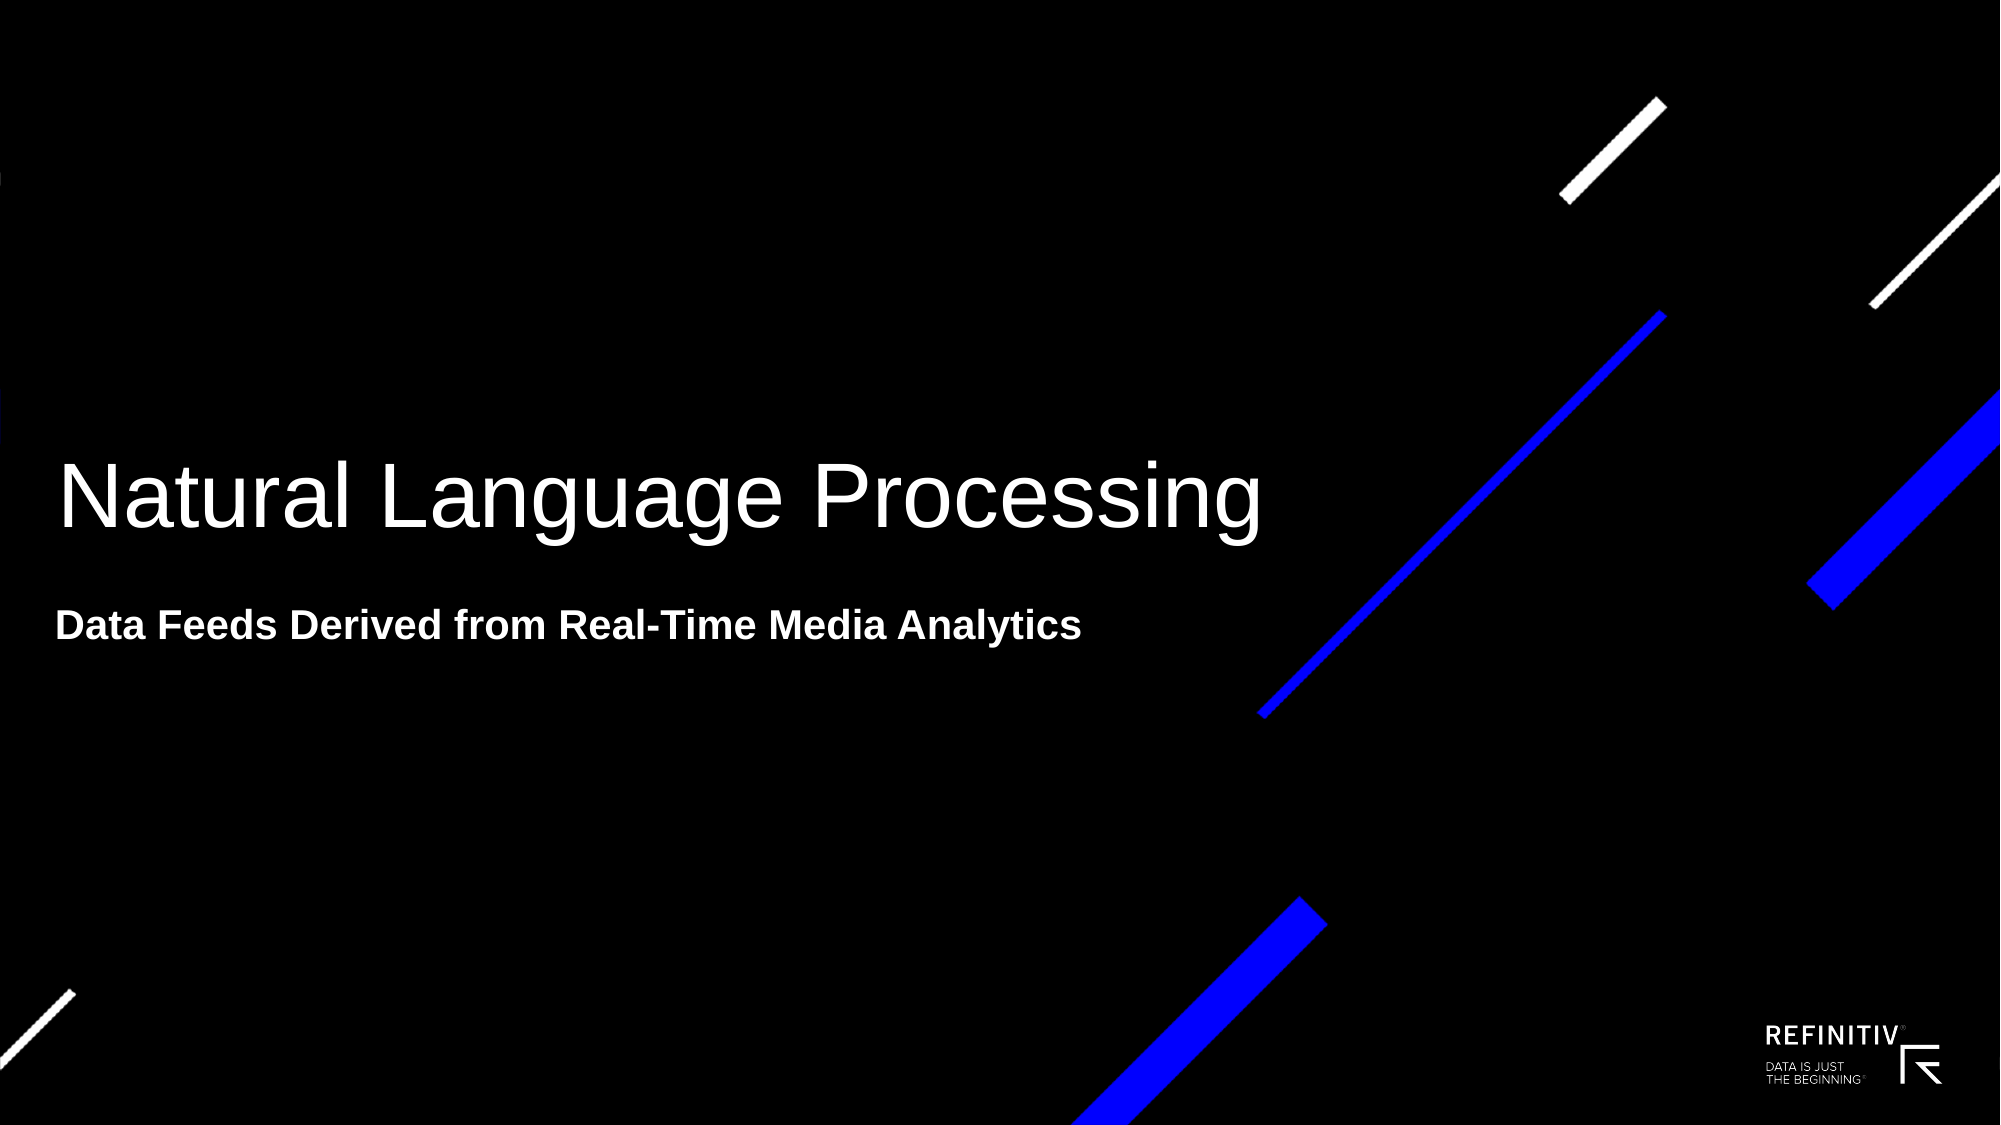

# Natural Language Processing
Data Feeds Derived from Real-Time Media Analytics